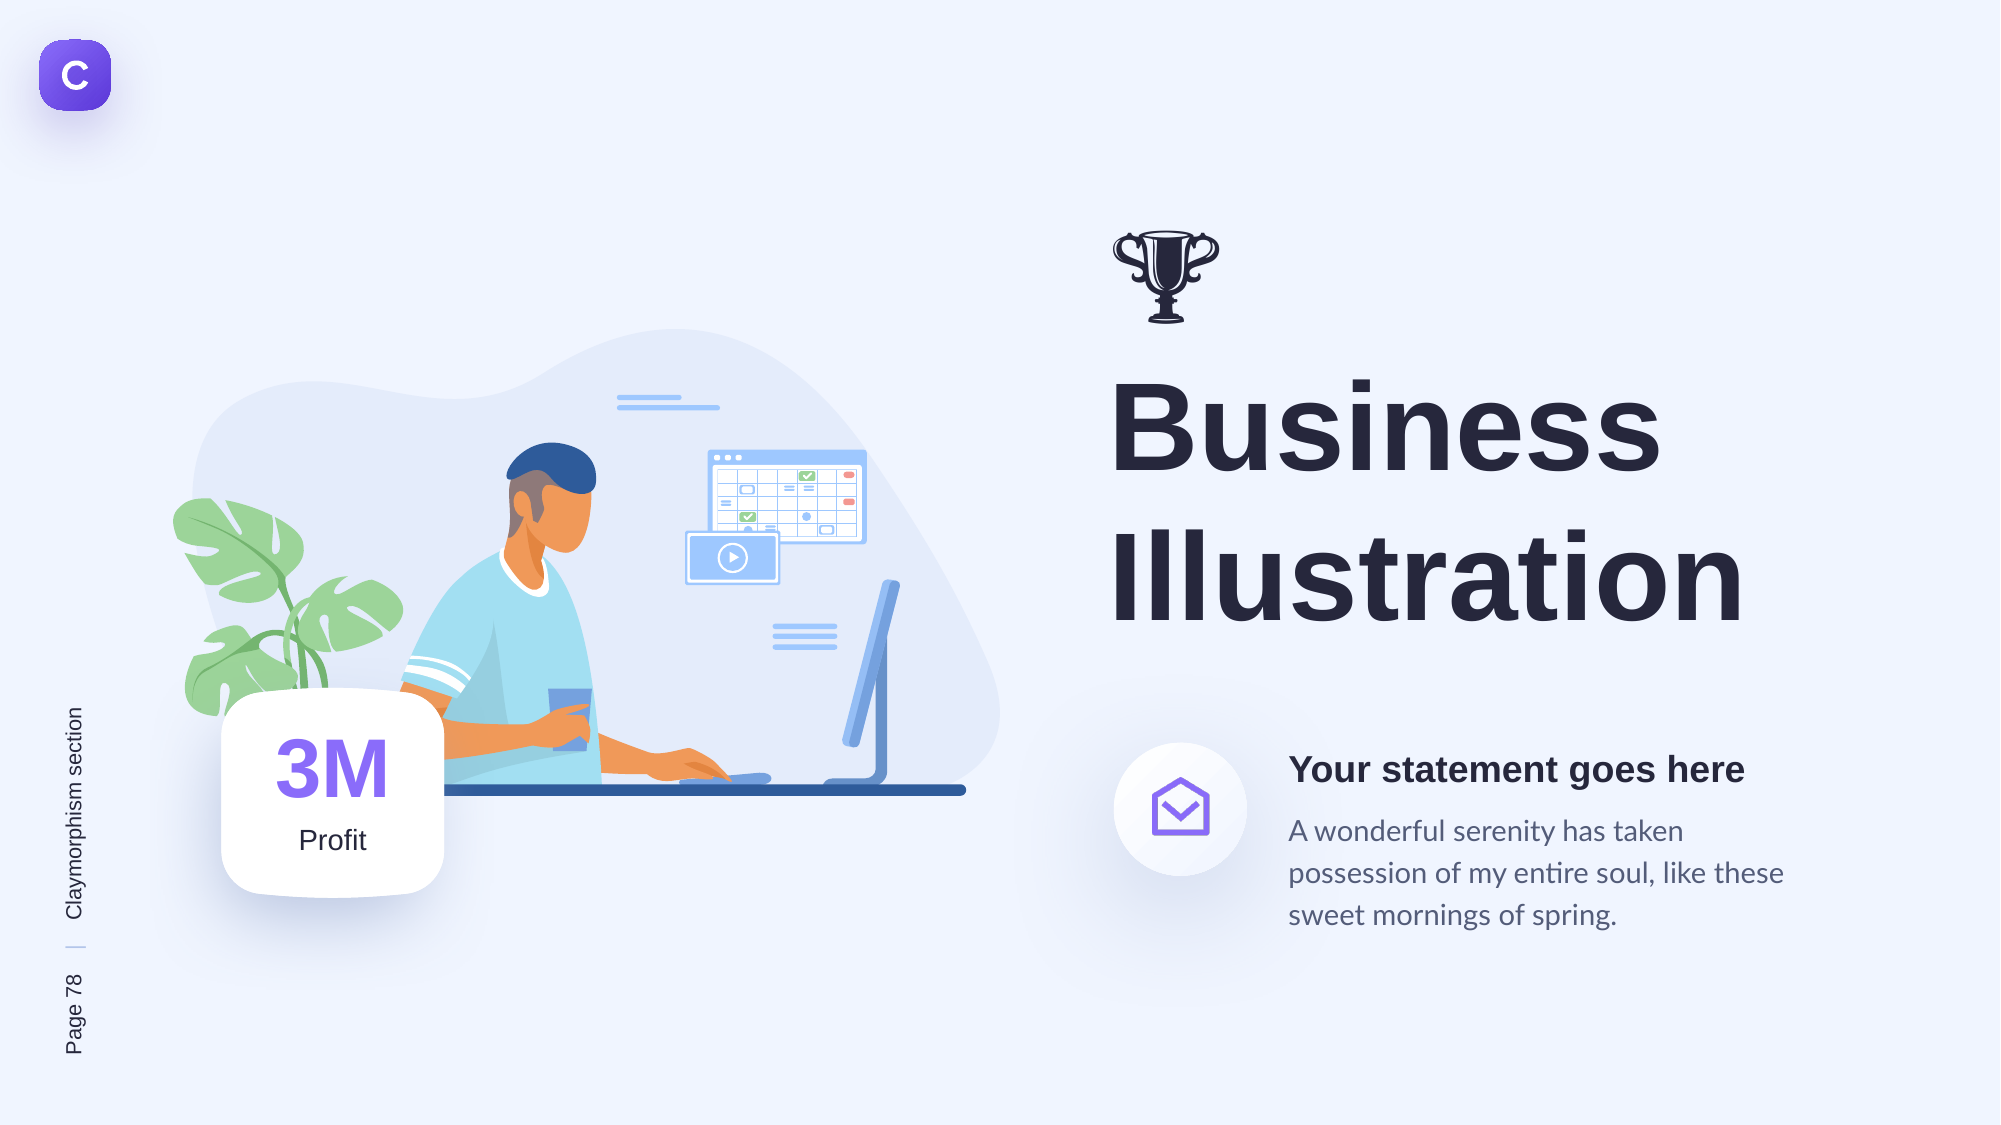

🏆
Business Illustration

3M
Profit
Your statement goes here
A wonderful serenity has taken possession of my entire soul, like these sweet mornings of spring.